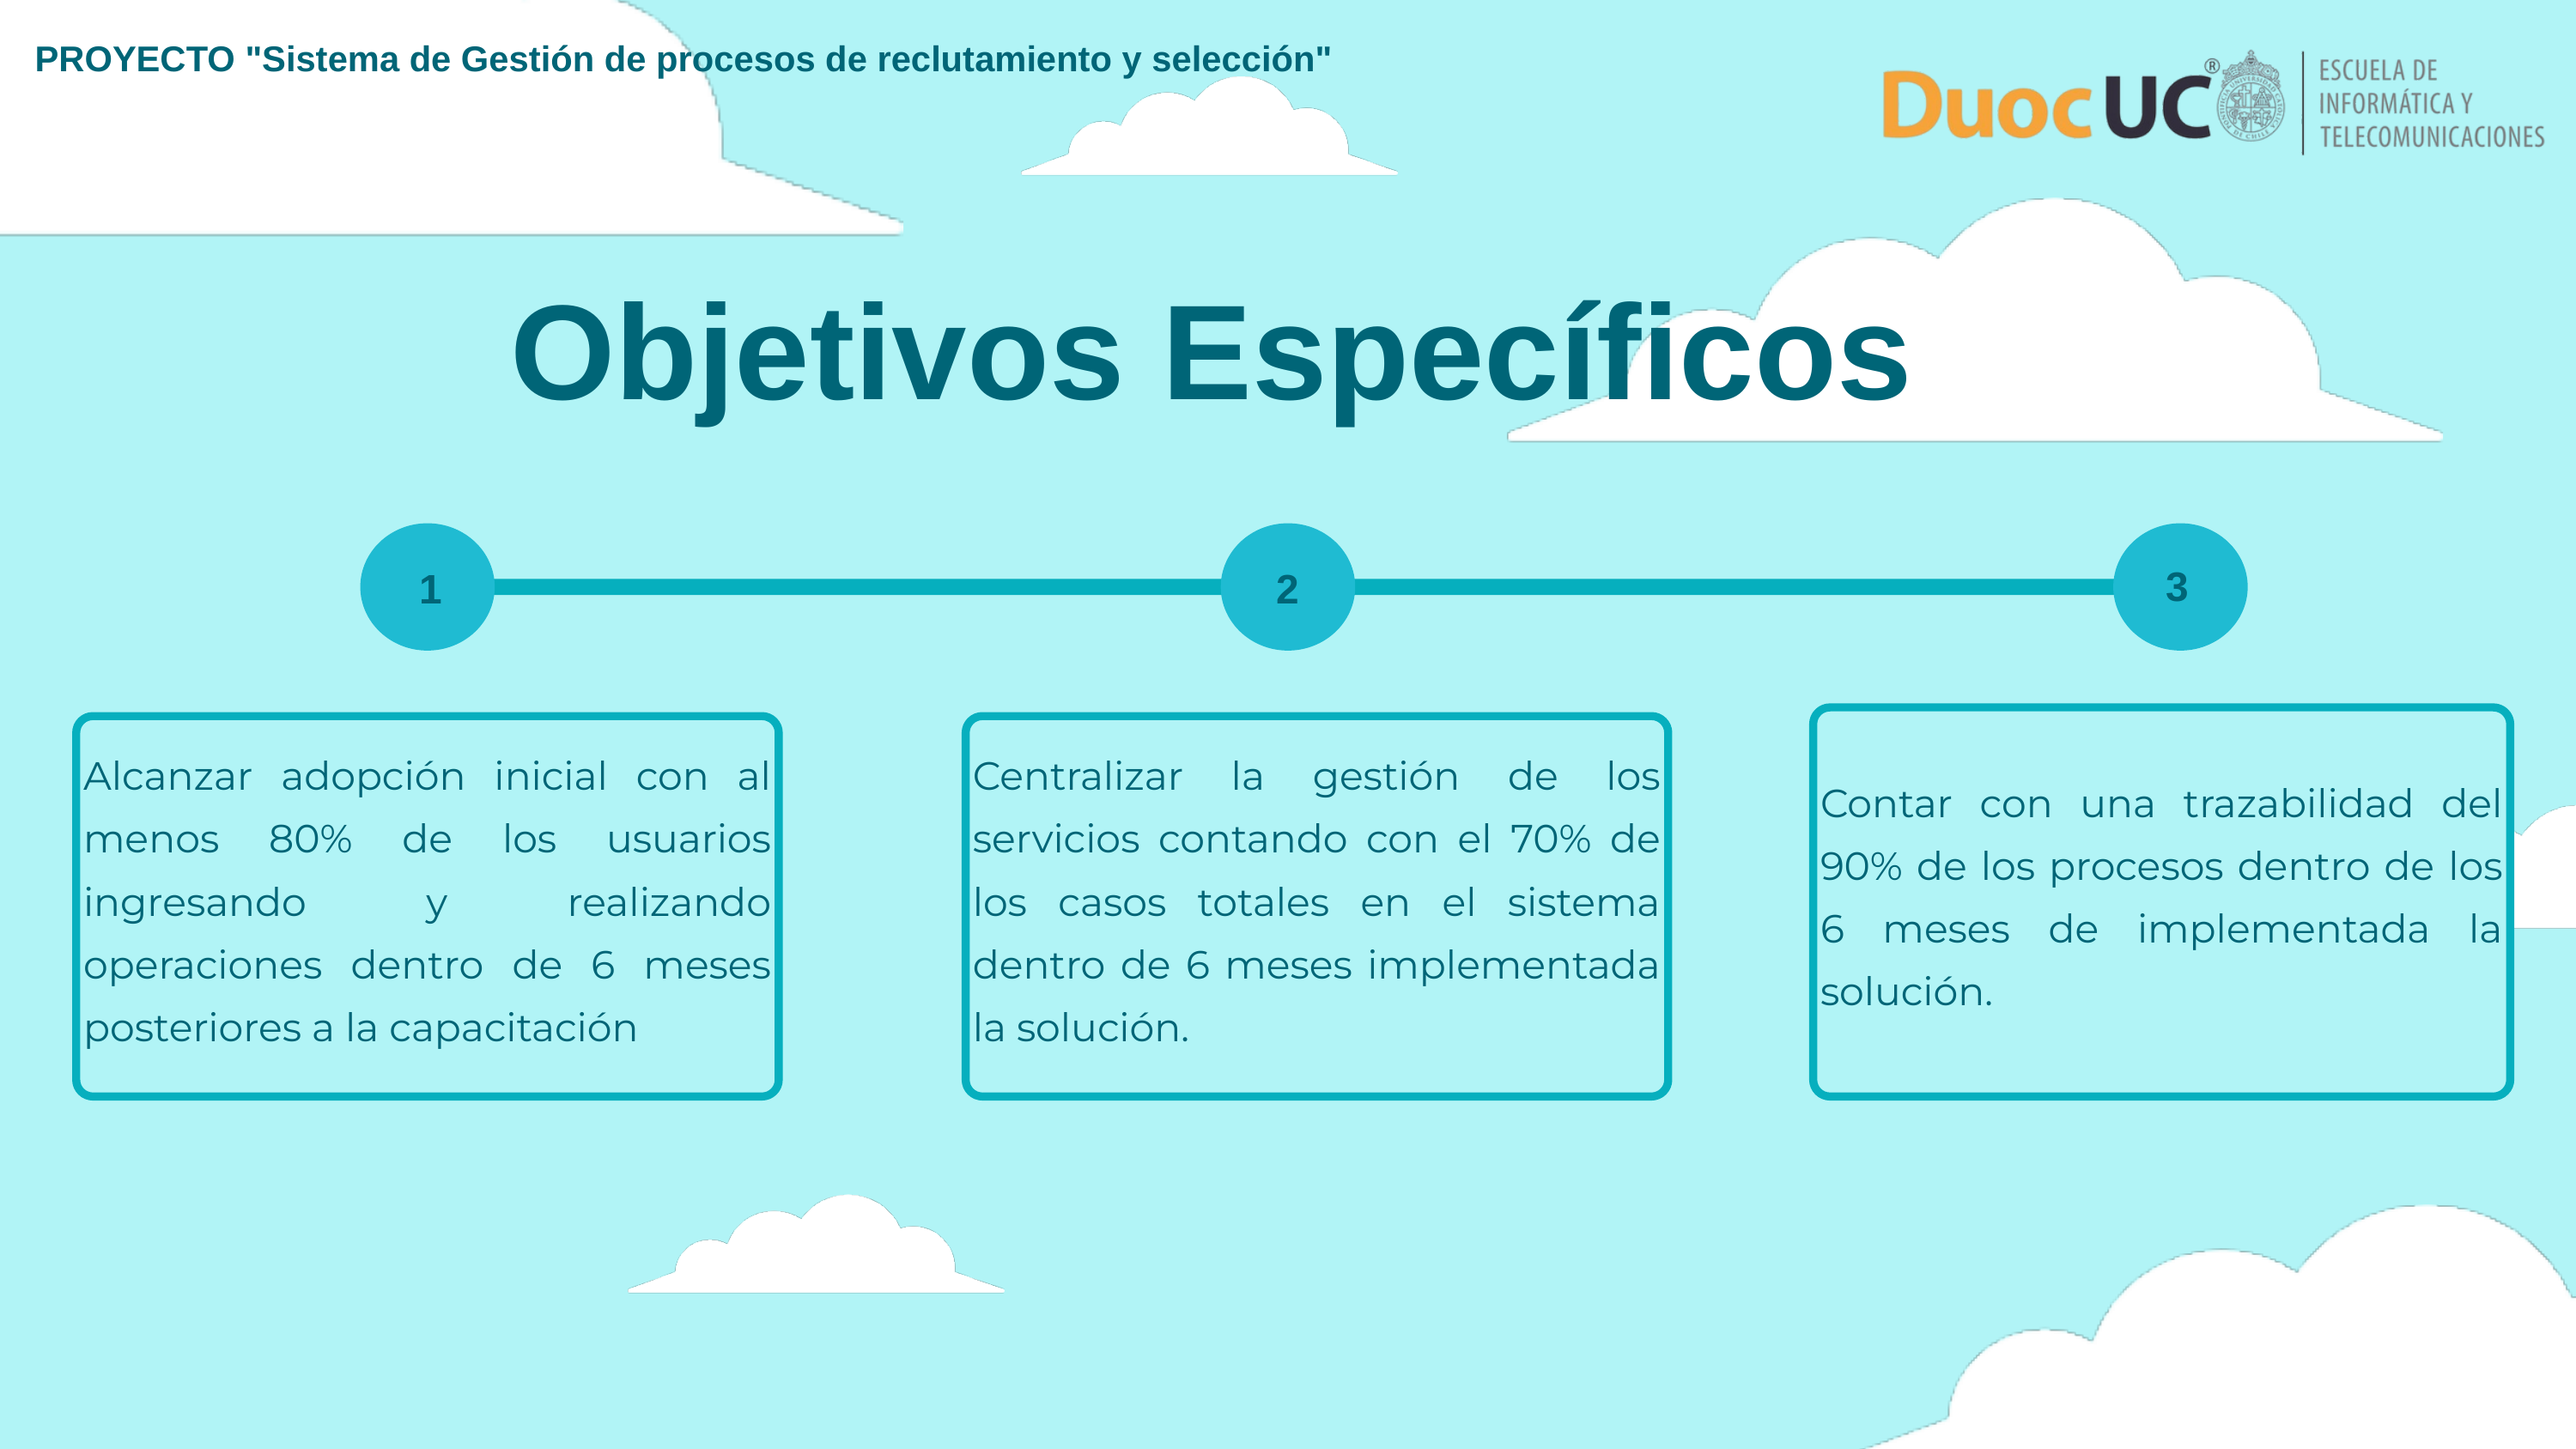

PROYECTO "Sistema de Gestión de procesos de reclutamiento y selección"

Objetivos Específicos

3
1
2

Contar con una trazabilidad del 90% de los procesos dentro de los 6 meses de implementada la solución.

Alcanzar adopción inicial con al menos 80% de los usuarios ingresando y realizando operaciones dentro de 6 meses posteriores a la capacitación

Centralizar la gestión de los servicios contando con el 70% de los casos totales en el sistema dentro de 6 meses implementada la solución.